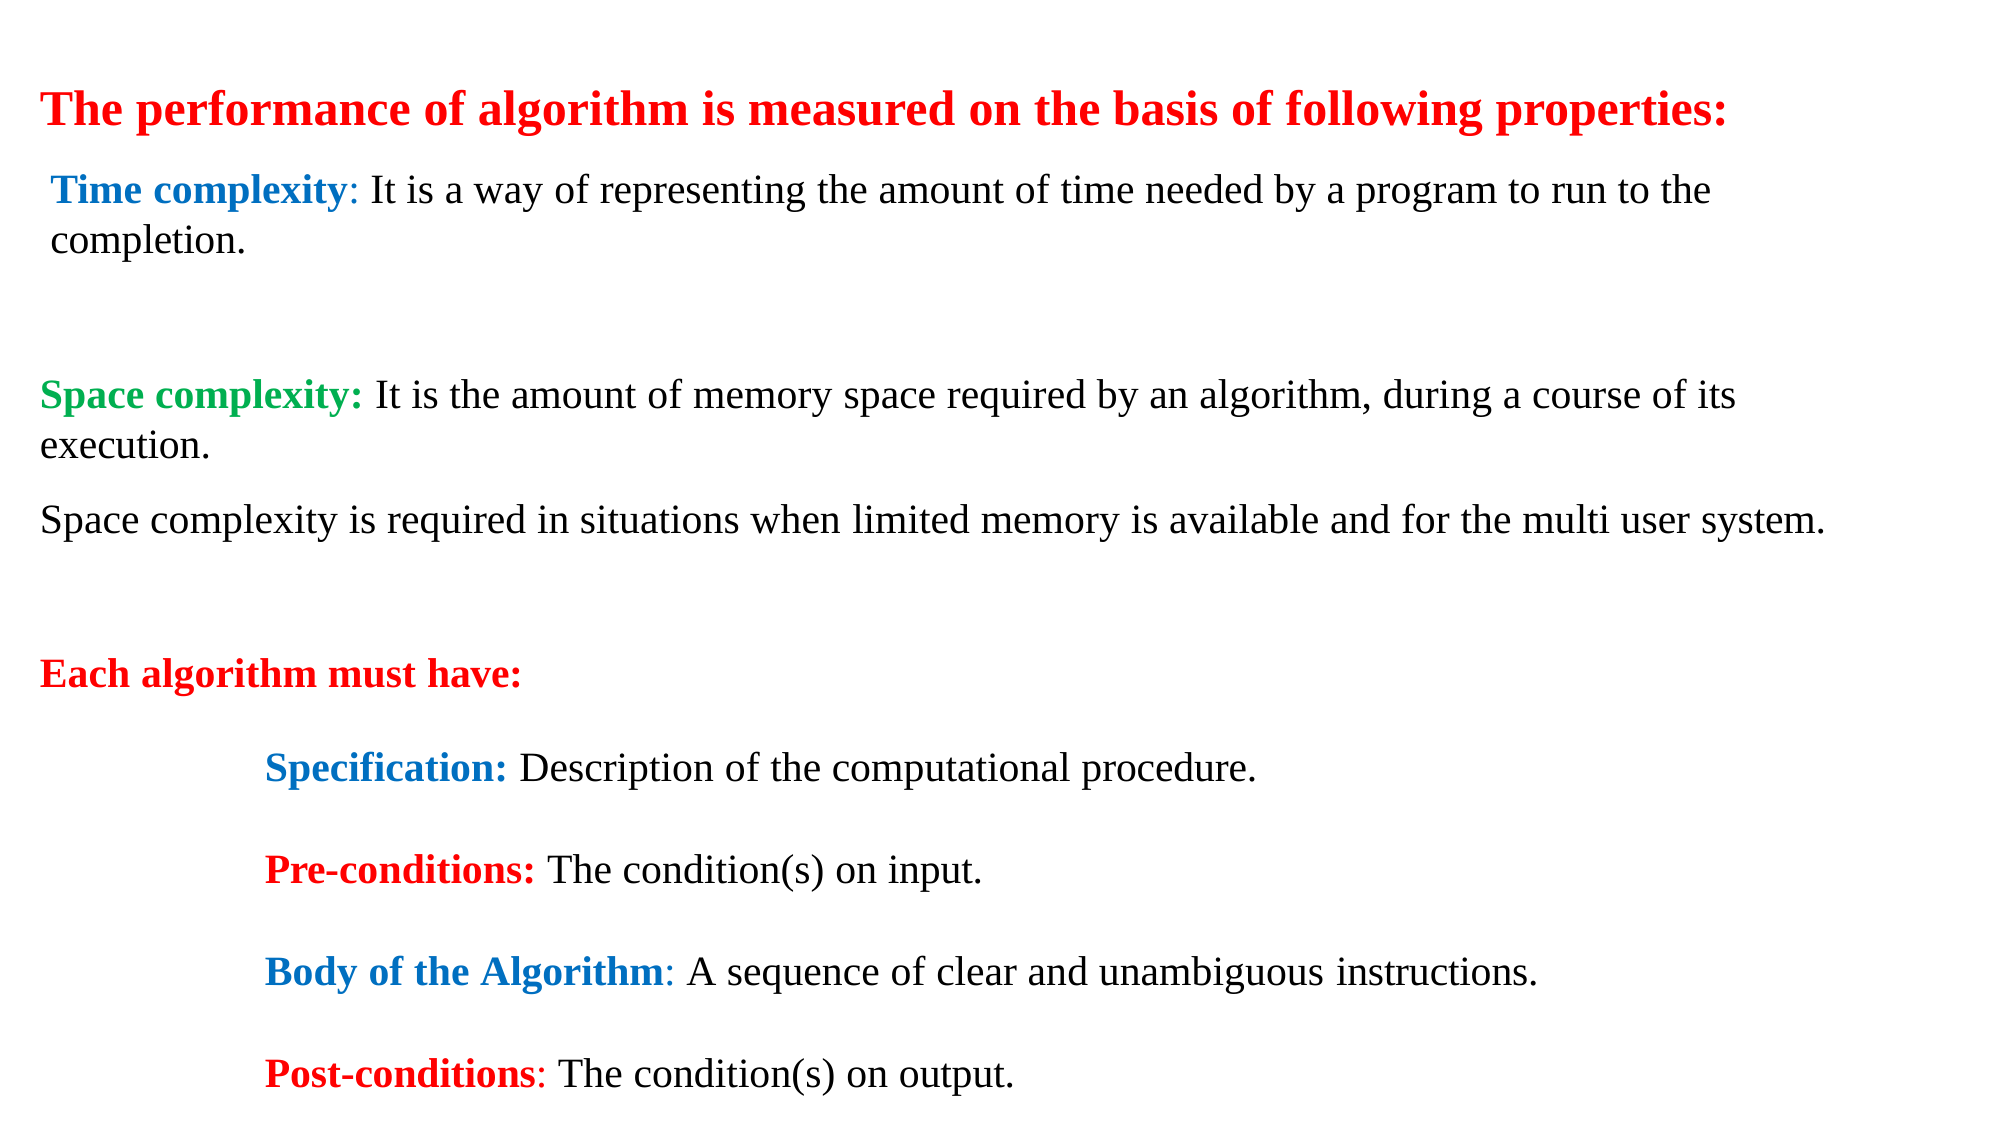

# The performance of algorithm is measured on the basis of following properties:
Time complexity: It is a way of representing the amount of time needed by a program to run to the completion.

Space complexity: It is the amount of memory space required by an algorithm, during a course of its execution.
Space complexity is required in situations when limited memory is available and for the multi user system.

Each algorithm must have:
Specification: Description of the computational procedure.

Pre-conditions: The condition(s) on input.

Body of the Algorithm: A sequence of clear and unambiguous instructions.

Post-conditions: The condition(s) on output.